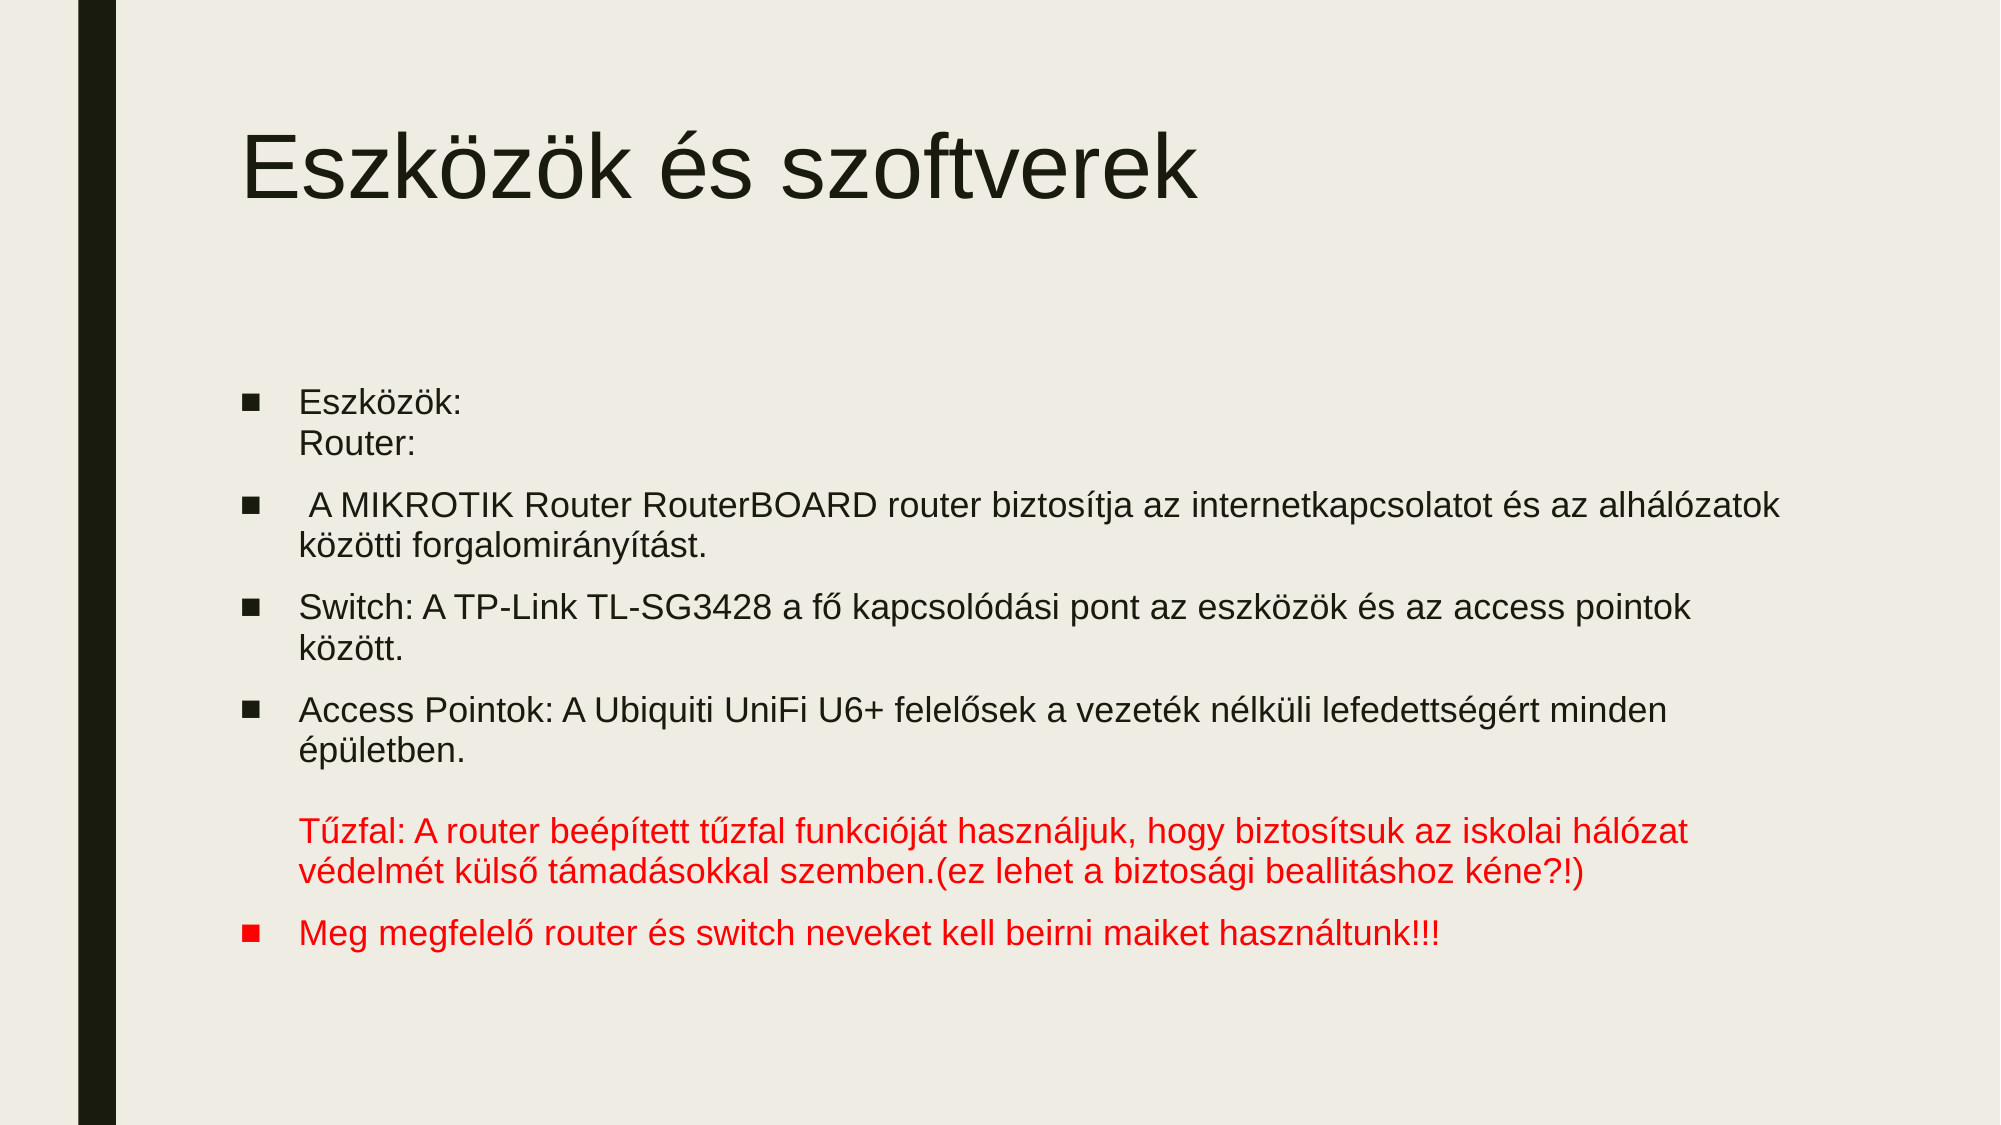

# Eszközök és szoftverek
Eszközök:
Router:
 A MIKROTIK Router RouterBOARD router biztosítja az internetkapcsolatot és az alhálózatok közötti forgalomirányítást.
Switch: A TP-Link TL-SG3428 a fő kapcsolódási pont az eszközök és az access pointok         között.
Access Pointok: A Ubiquiti UniFi U6+ felelősek a vezeték nélküli lefedettségért minden épületben.
Tűzfal: A router beépített tűzfal funkcióját használjuk, hogy biztosítsuk az iskolai hálózat védelmét külső támadásokkal szemben.(ez lehet a biztosági beallitáshoz kéne?!)
Meg megfelelő router és switch neveket kell beirni maiket használtunk!!!